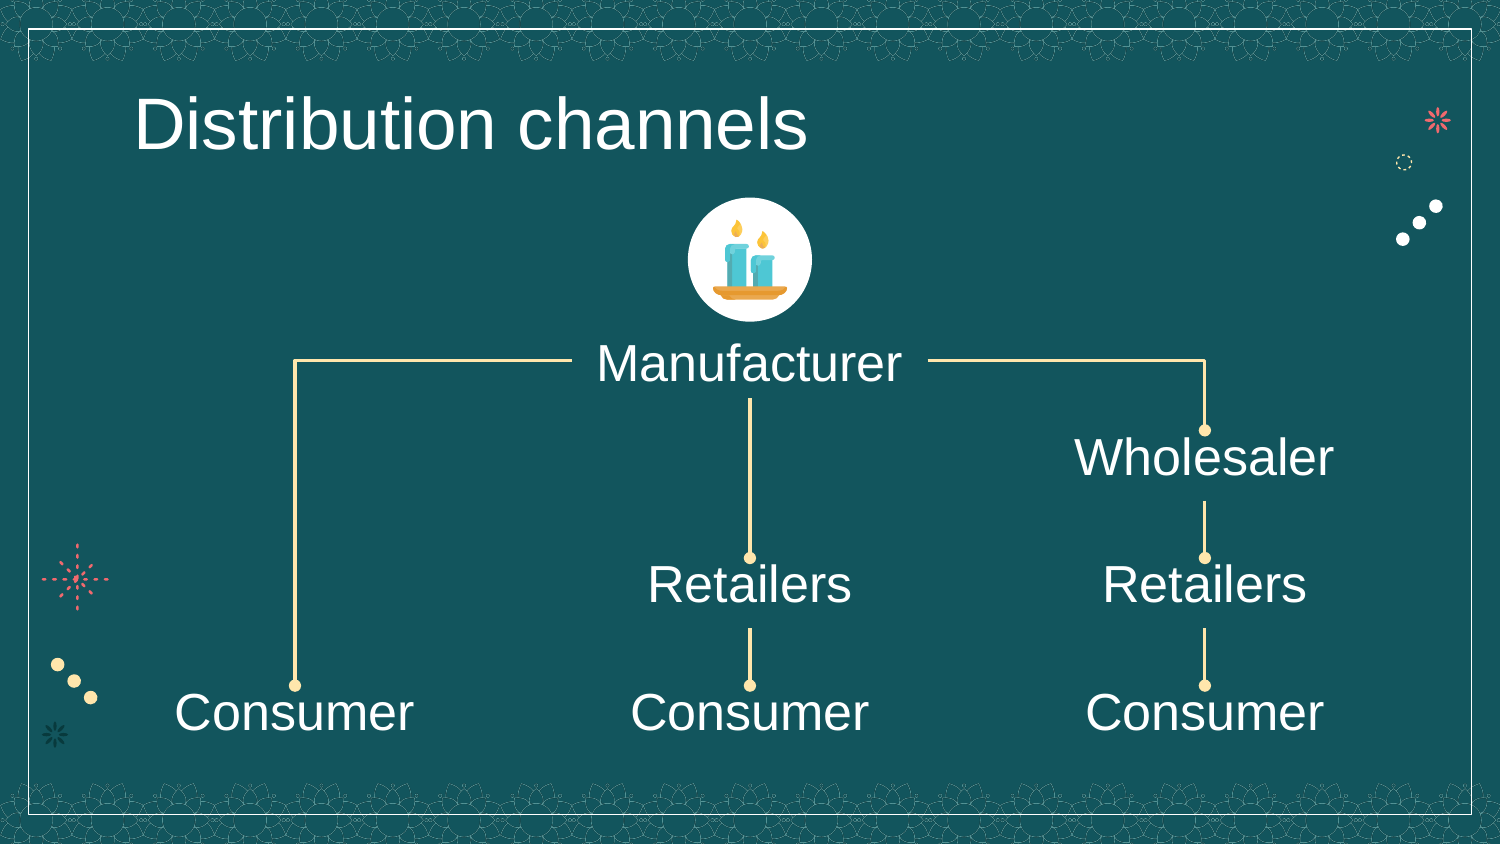

# Distribution channels

Manufacturer
Wholesaler
Retailers
Retailers
Consumer
Consumer
Consumer